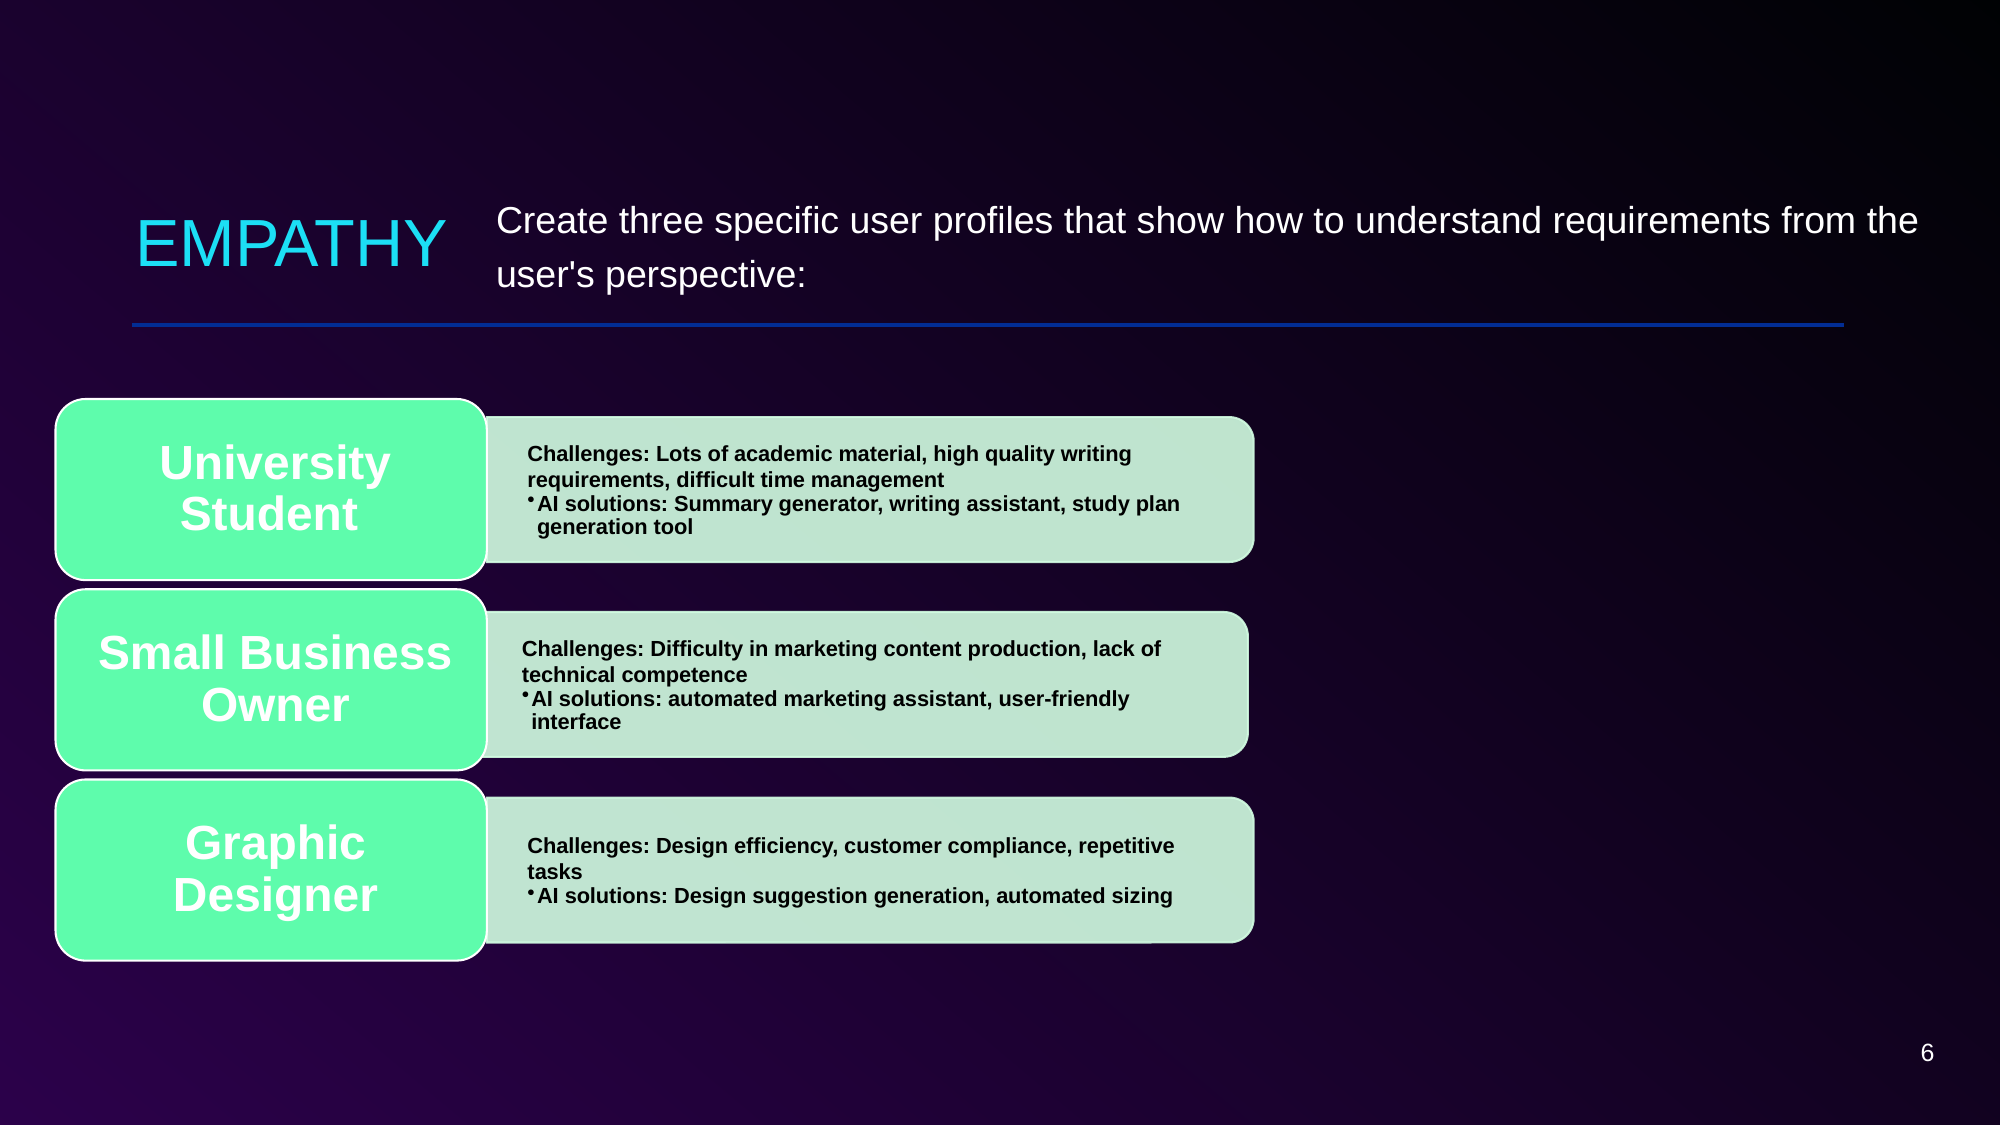

# Empathy
Create three specific user profiles that show how to understand requirements from the user's perspective:
Challenges: Lots of academic material, high quality writing requirements, difficult time management
AI solutions: Summary generator, writing assistant, study plan generation tool
University Student
Challenges: Difficulty in marketing content production, lack of technical competence
AI solutions: automated marketing assistant, user-friendly interface
Small Business Owner
Challenges: Design efficiency, customer compliance, repetitive tasks
AI solutions: Design suggestion generation, automated sizing
Graphic Designer
6